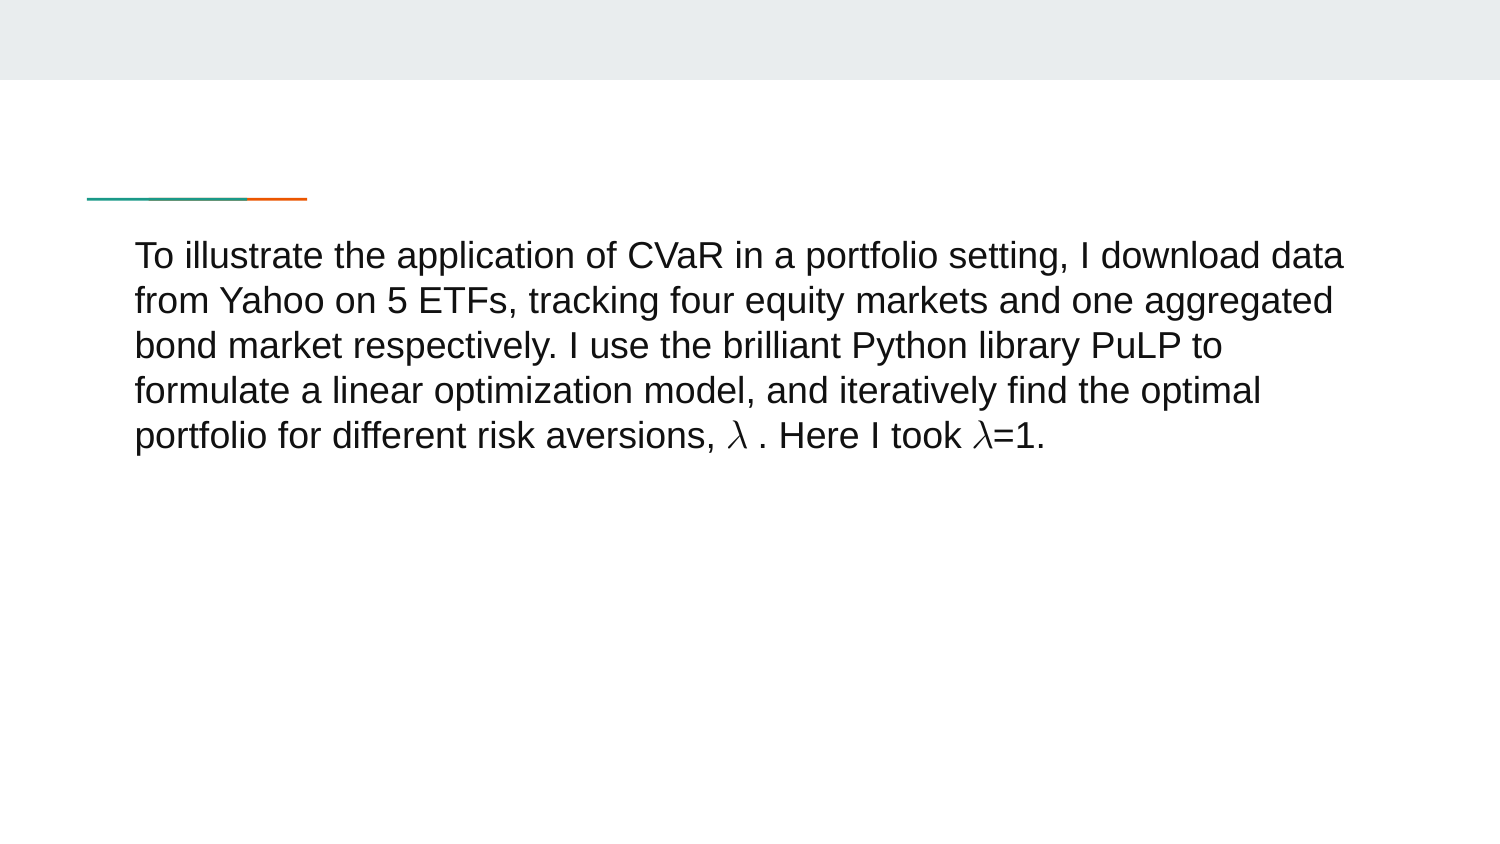

# To illustrate the application of CVaR in a portfolio setting, I download data from Yahoo on 5 ETFs, tracking four equity markets and one aggregated bond market respectively. I use the brilliant Python library PuLP to formulate a linear optimization model, and iteratively find the optimal portfolio for different risk aversions, 𝜆 . Here I took 𝜆=1.